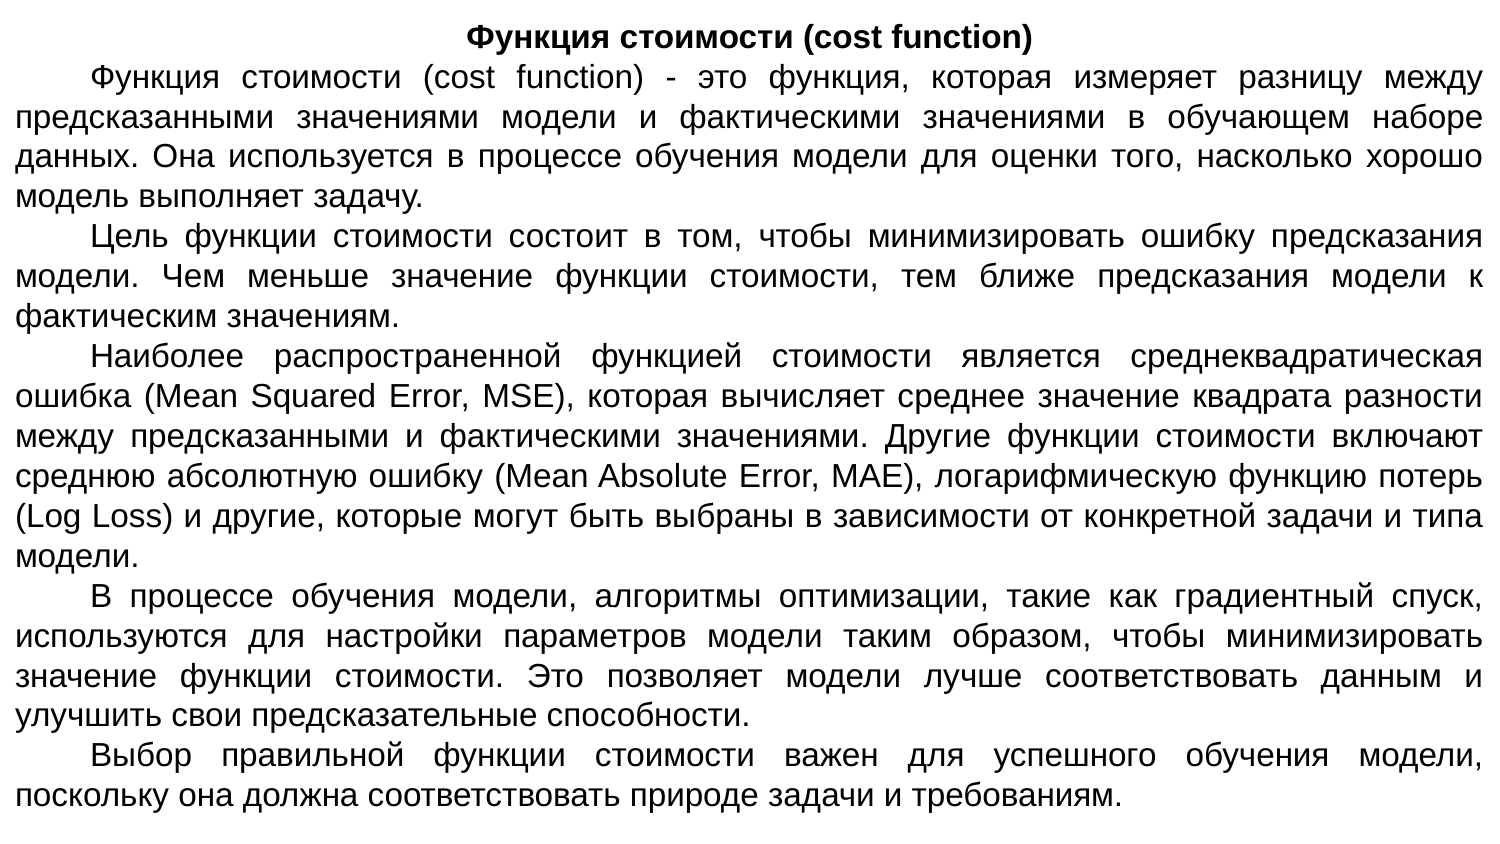

Функция стоимости (cost function)
Функция стоимости (cost function) - это функция, которая измеряет разницу между предсказанными значениями модели и фактическими значениями в обучающем наборе данных. Она используется в процессе обучения модели для оценки того, насколько хорошо модель выполняет задачу.
Цель функции стоимости состоит в том, чтобы минимизировать ошибку предсказания модели. Чем меньше значение функции стоимости, тем ближе предсказания модели к фактическим значениям.
Наиболее распространенной функцией стоимости является среднеквадратическая ошибка (Mean Squared Error, MSE), которая вычисляет среднее значение квадрата разности между предсказанными и фактическими значениями. Другие функции стоимости включают среднюю абсолютную ошибку (Mean Absolute Error, MAE), логарифмическую функцию потерь (Log Loss) и другие, которые могут быть выбраны в зависимости от конкретной задачи и типа модели.
В процессе обучения модели, алгоритмы оптимизации, такие как градиентный спуск, используются для настройки параметров модели таким образом, чтобы минимизировать значение функции стоимости. Это позволяет модели лучше соответствовать данным и улучшить свои предсказательные способности.
Выбор правильной функции стоимости важен для успешного обучения модели, поскольку она должна соответствовать природе задачи и требованиям.